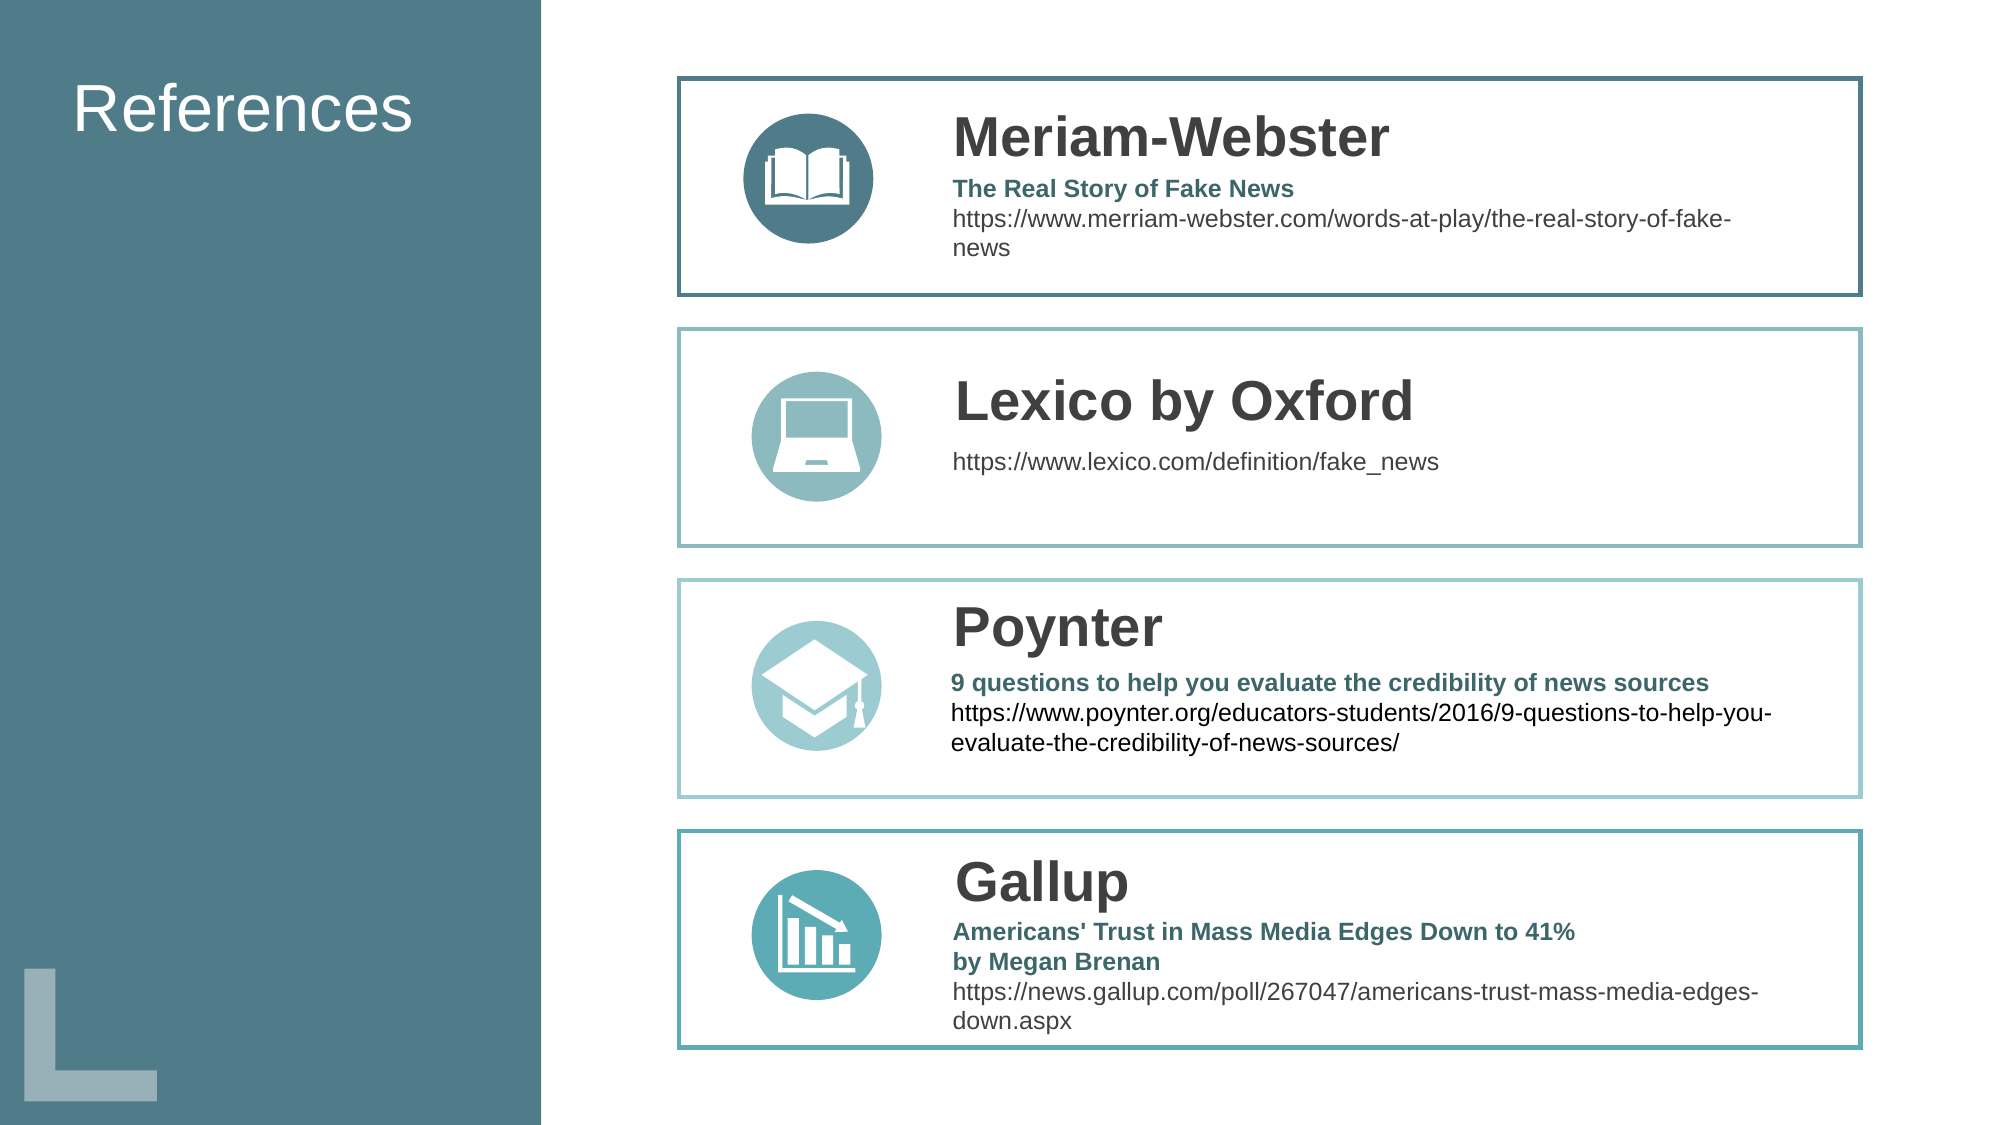

References

Meriam-Webster
The Real Story of Fake News
https://www.merriam-webster.com/words-at-play/the-real-story-of-fake-news

Lexico by Oxford
https://www.lexico.com/definition/fake_news

Poynter
9 questions to help you evaluate the credibility of news sources
https://www.poynter.org/educators-students/2016/9-questions-to-help-you-evaluate-the-credibility-of-news-sources/

Gallup
Americans' Trust in Mass Media Edges Down to 41%
by Megan Brenan
https://news.gallup.com/poll/267047/americans-trust-mass-media-edges-down.aspx